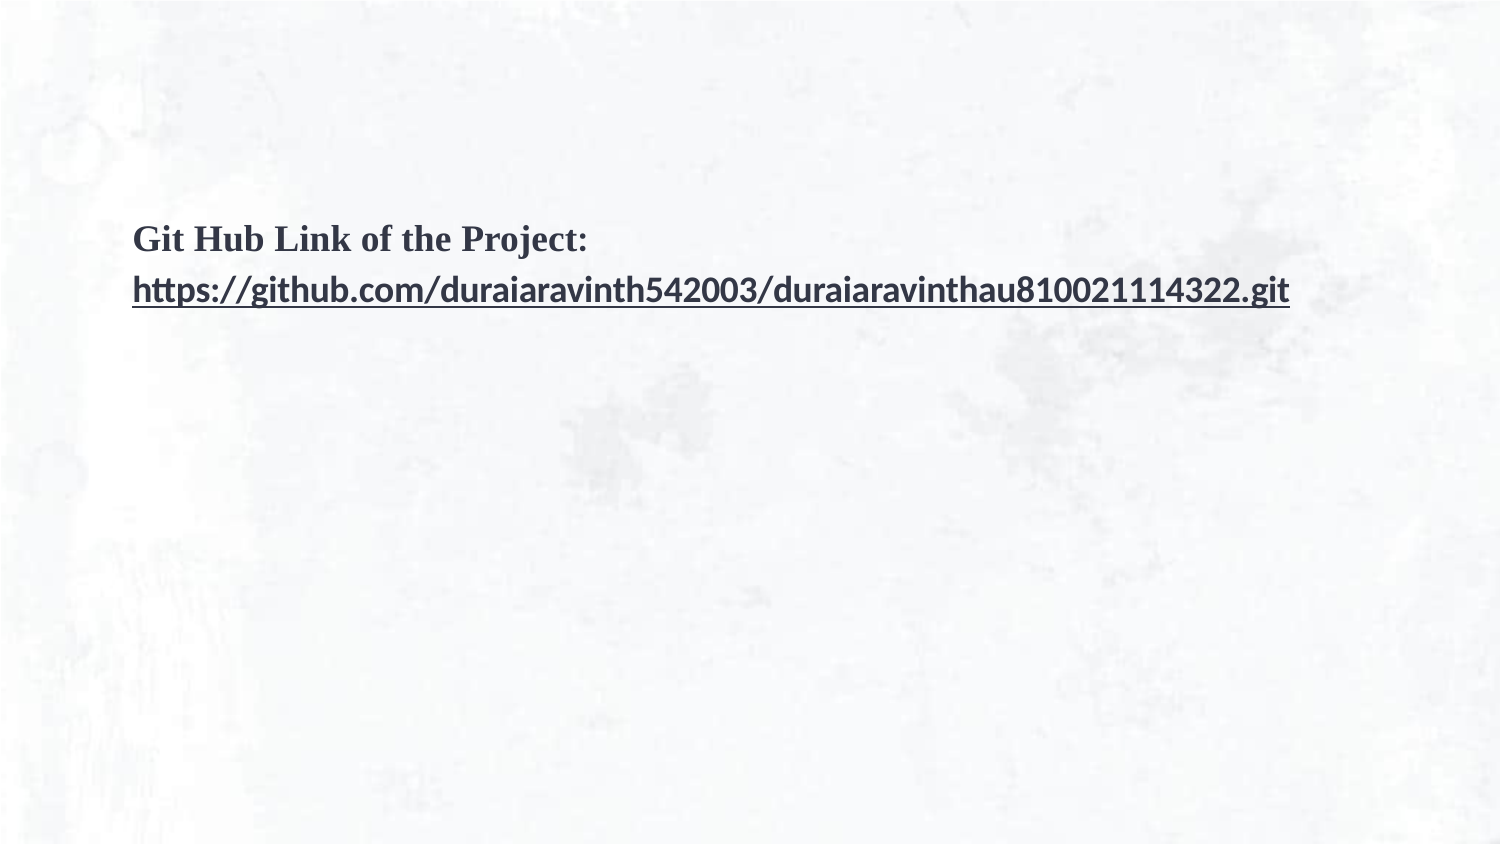

# Git Hub Link of the Project: https://github.com/duraiaravinth542003/duraiaravinthau810021114322.git